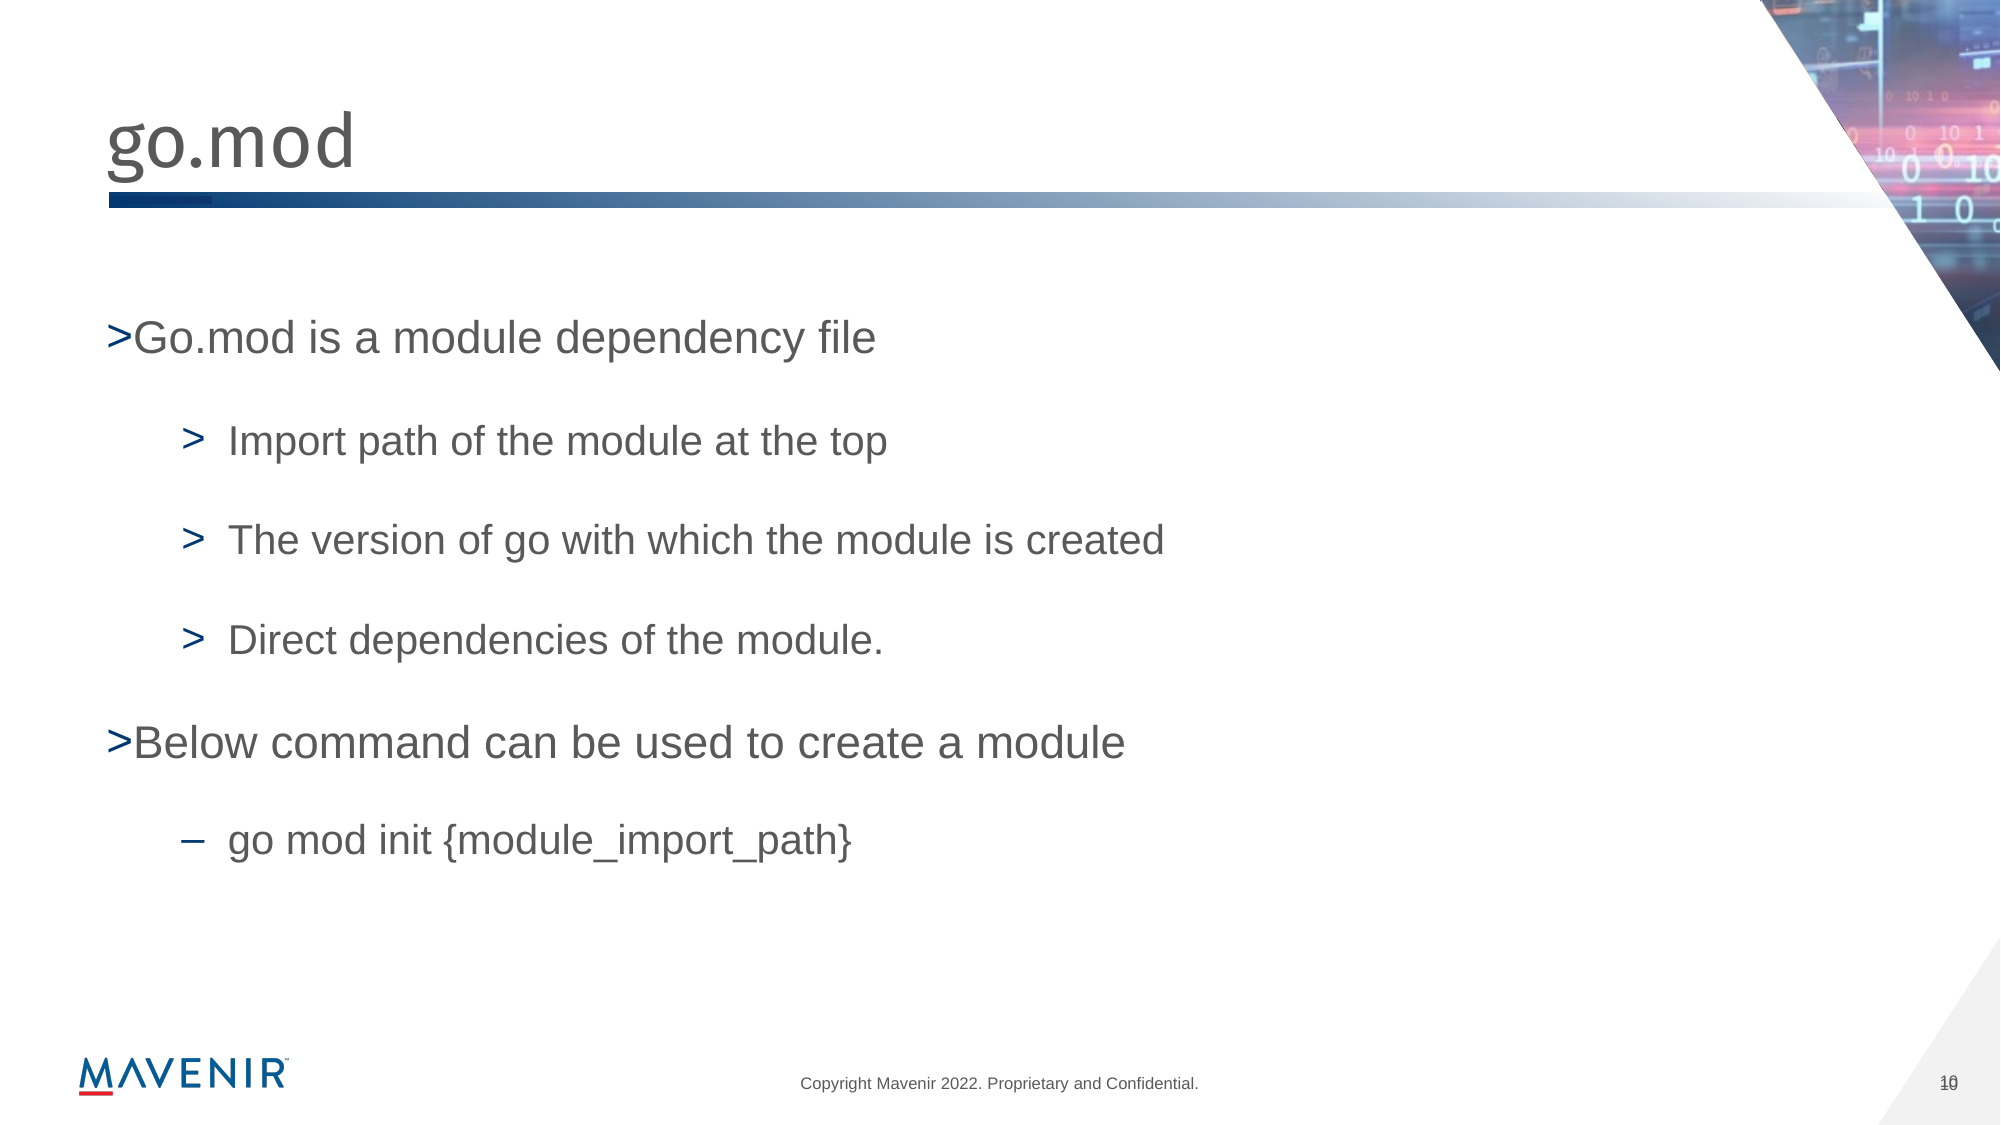

# go.mod

Go.mod is a module dependency file
Import path of the module at the top
The version of go with which the module is created
Direct dependencies of the module.
Below command can be used to create a module
go mod init {module_import_path}

10